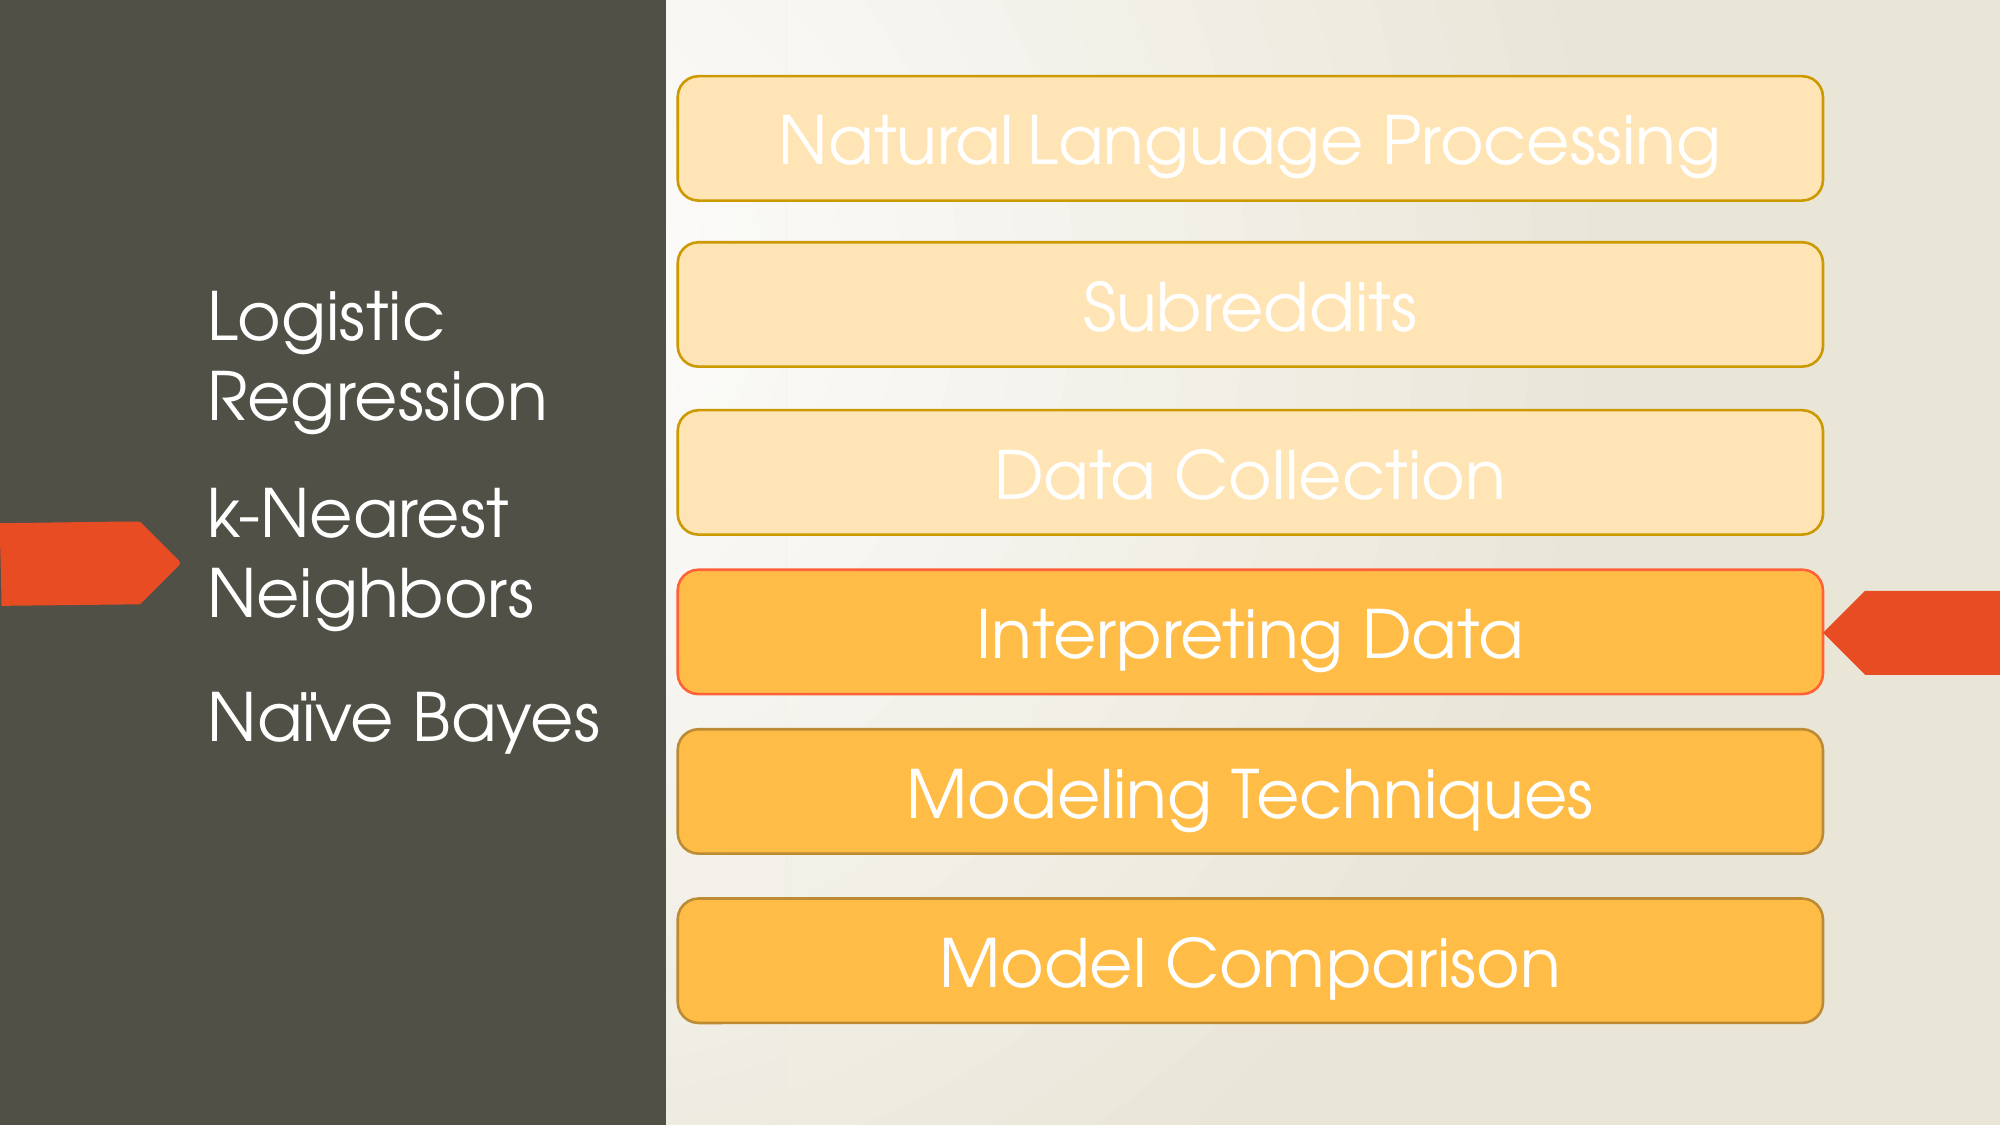

Natural Language Processing
Subreddits
# Logistic Regression
Data Collection
k-Nearest Neighbors

Interpreting Data

Naïve Bayes
Modeling Techniques
Model Comparison